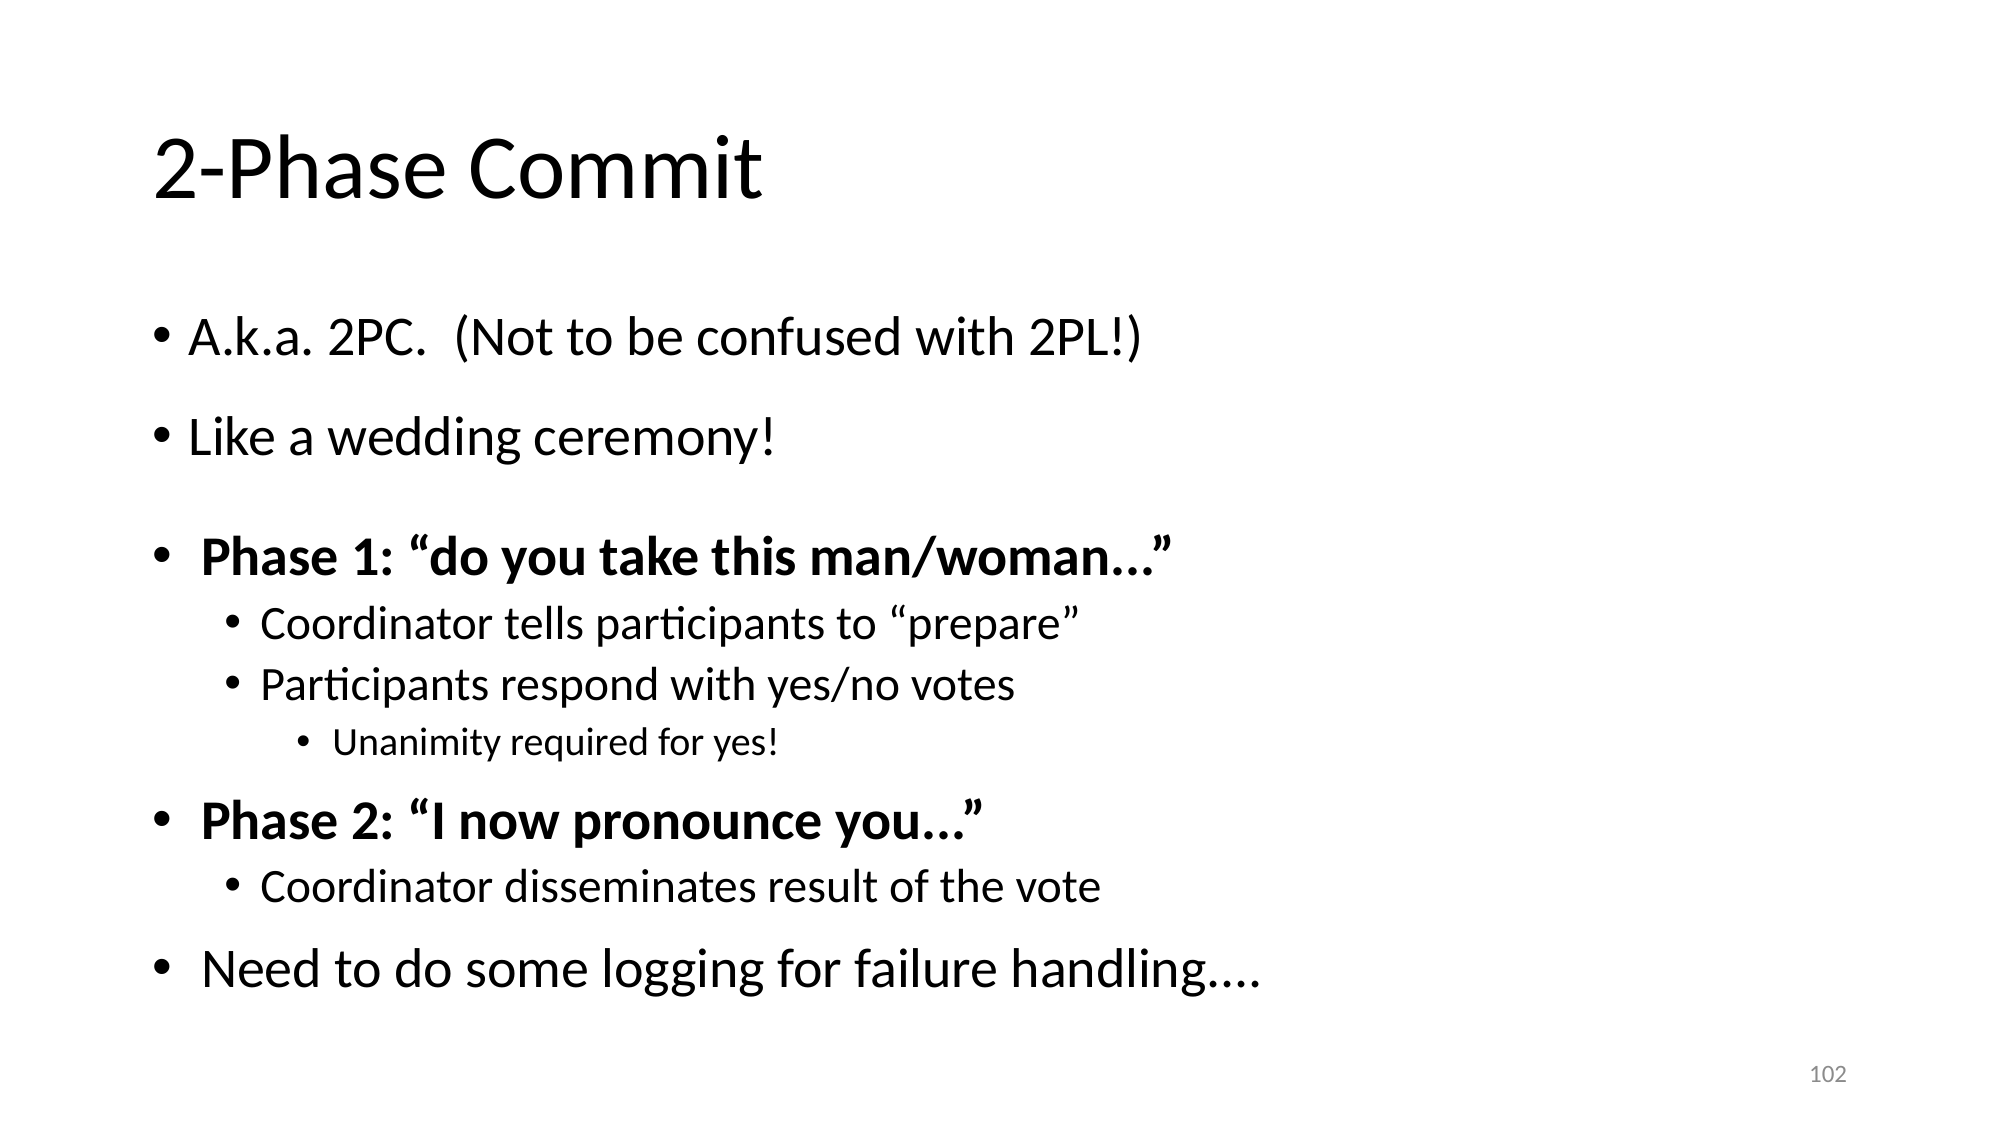

# 2-Phase Commit
A.k.a. 2PC.  (Not to be confused with 2PL!)
Like a wedding ceremony!
 Phase 1: “do you take this man/woman...”
Coordinator tells participants to “prepare”
Participants respond with yes/no votes
Unanimity required for yes!
 Phase 2: “I now pronounce you...”
Coordinator disseminates result of the vote
 Need to do some logging for failure handling....
102